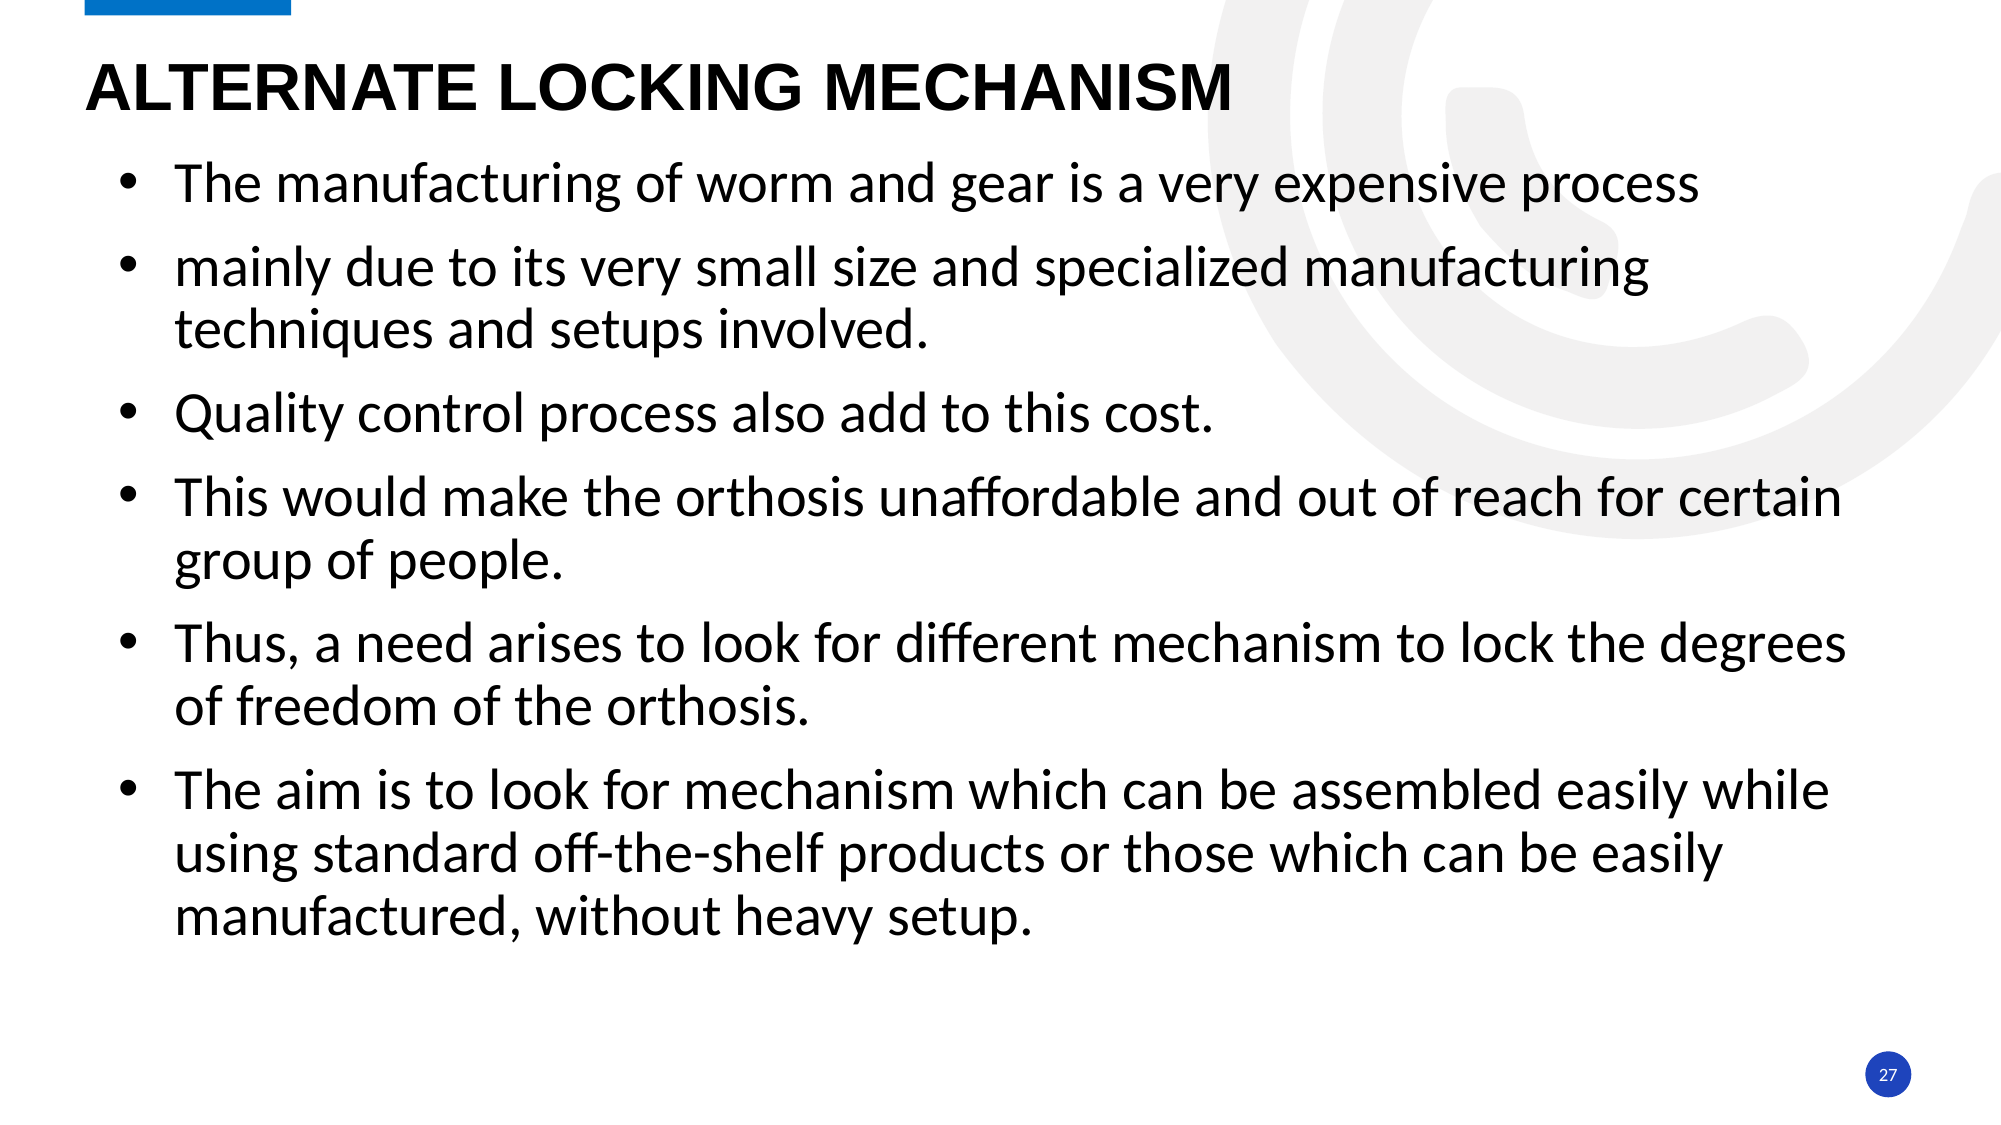

# ALTERNATE LOCKING MECHANISM
The manufacturing of worm and gear is a very expensive process
mainly due to its very small size and specialized manufacturing techniques and setups involved.
Quality control process also add to this cost.
This would make the orthosis unaffordable and out of reach for certain group of people.
Thus, a need arises to look for different mechanism to lock the degrees of freedom of the orthosis.
The aim is to look for mechanism which can be assembled easily while using standard off-the-shelf products or those which can be easily manufactured, without heavy setup.
27
27